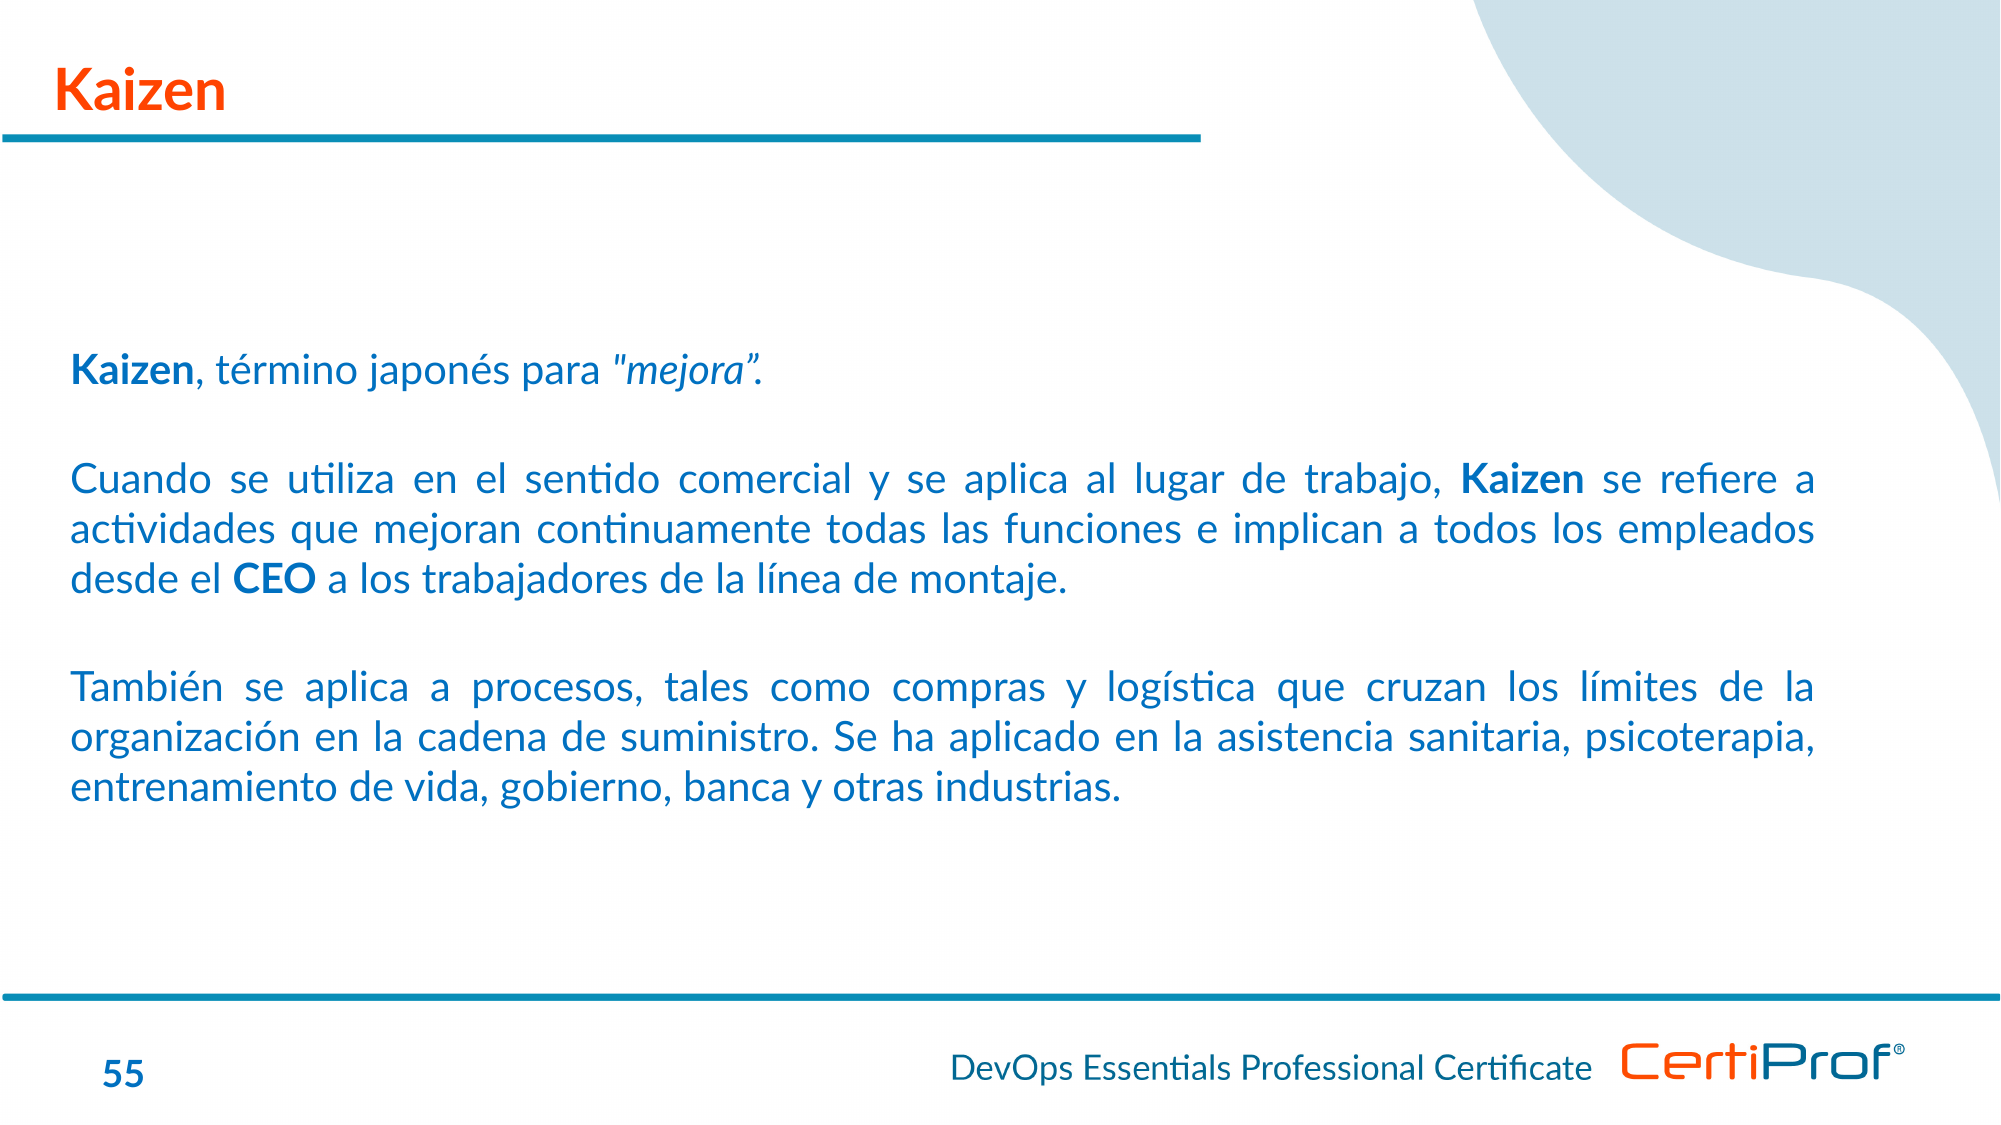

Kaizen
Kaizen, término japonés para "mejora”.

Cuando se utiliza en el sentido comercial y se aplica al lugar de trabajo, Kaizen se refiere a actividades que mejoran continuamente todas las funciones e implican a todos los empleados desde el CEO a los trabajadores de la línea de montaje.

También se aplica a procesos, tales como compras y logística que cruzan los límites de la organización en la cadena de suministro. Se ha aplicado en la asistencia sanitaria, psicoterapia, entrenamiento de vida, gobierno, banca y otras industrias.